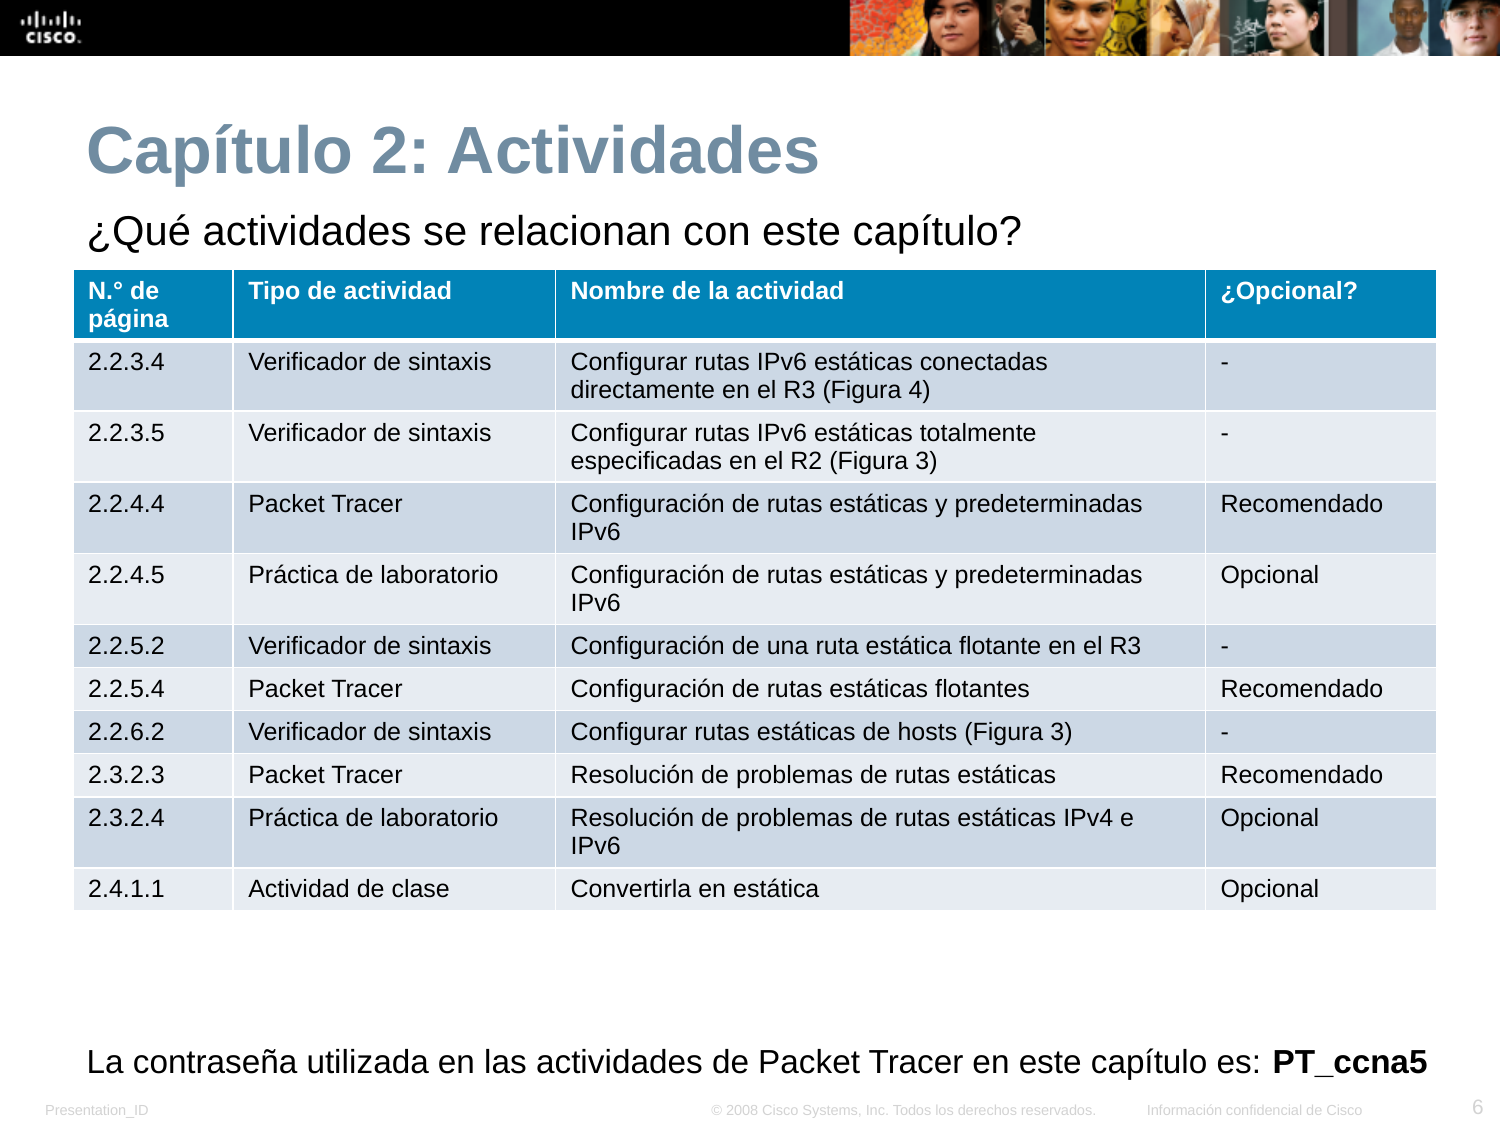

Capítulo 2: Actividades
¿Qué actividades se relacionan con este capítulo?

| N.° de página | Tipo de actividad | Nombre de la actividad | ¿Opcional? |
| --- | --- | --- | --- |
| 2.2.3.4 | Verificador de sintaxis | Configurar rutas IPv6 estáticas conectadas directamente en el R3 (Figura 4) | - |
| 2.2.3.5 | Verificador de sintaxis | Configurar rutas IPv6 estáticas totalmente especificadas en el R2 (Figura 3) | - |
| 2.2.4.4 | Packet Tracer | Configuración de rutas estáticas y predeterminadas IPv6 | Recomendado |
| 2.2.4.5 | Práctica de laboratorio | Configuración de rutas estáticas y predeterminadas IPv6 | Opcional |
| 2.2.5.2 | Verificador de sintaxis | Configuración de una ruta estática flotante en el R3 | - |
| 2.2.5.4 | Packet Tracer | Configuración de rutas estáticas flotantes | Recomendado |
| 2.2.6.2 | Verificador de sintaxis | Configurar rutas estáticas de hosts (Figura 3) | - |
| 2.3.2.3 | Packet Tracer | Resolución de problemas de rutas estáticas | Recomendado |
| 2.3.2.4 | Práctica de laboratorio | Resolución de problemas de rutas estáticas IPv4 e IPv6 | Opcional |
| 2.4.1.1 | Actividad de clase | Convertirla en estática | Opcional |
La contraseña utilizada en las actividades de Packet Tracer en este capítulo es: PT_ccna5